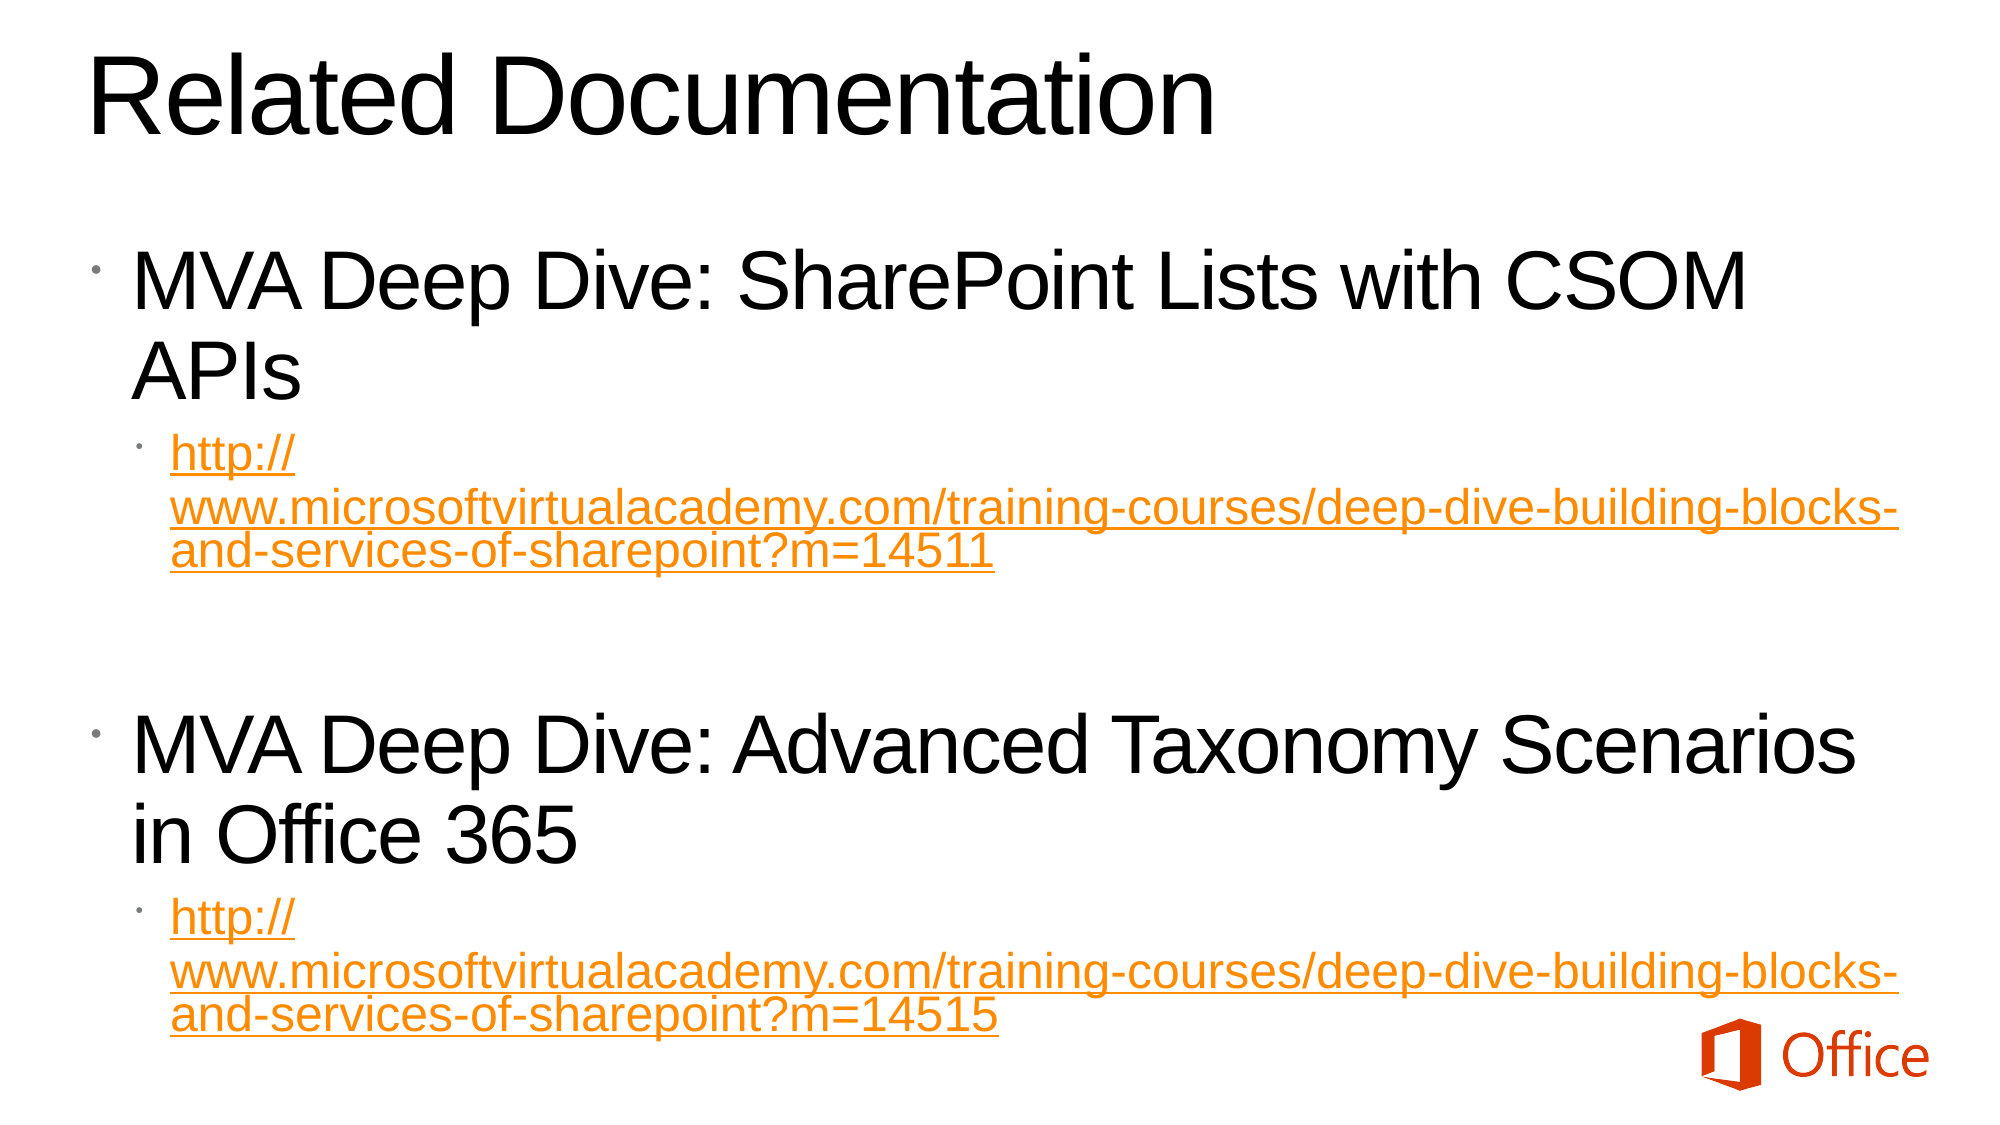

# Related Documentation
MVA Deep Dive: SharePoint Lists with CSOM APIs
http://www.microsoftvirtualacademy.com/training-courses/deep-dive-building-blocks-and-services-of-sharepoint?m=14511

MVA Deep Dive: Advanced Taxonomy Scenarios in Office 365
http://www.microsoftvirtualacademy.com/training-courses/deep-dive-building-blocks-and-services-of-sharepoint?m=14515